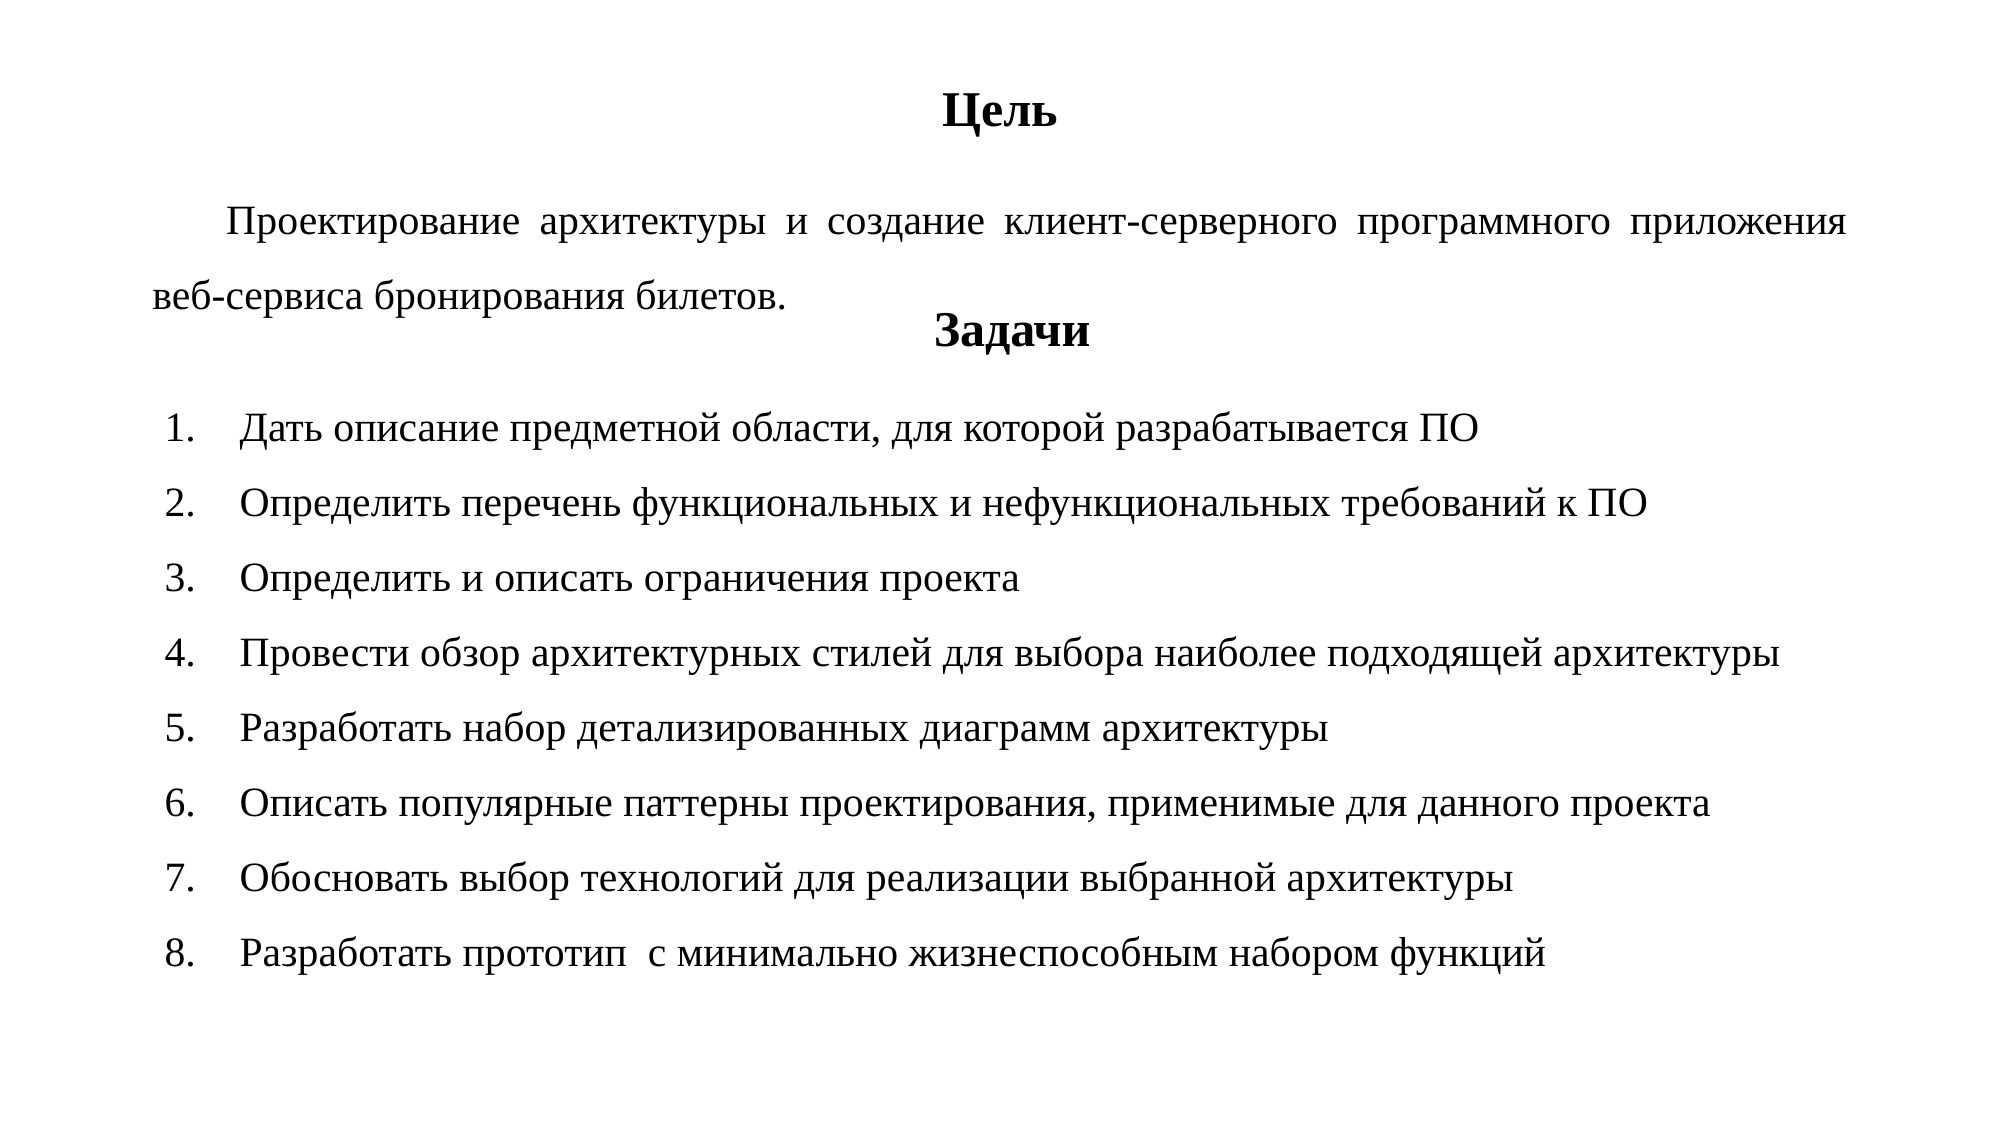

# Цель
Проектирование архитектуры и создание клиент-серверного программного приложения веб-сервиса бронирования билетов.
Задачи
Дать описание предметной области, для которой разрабатывается ПО
Определить перечень функциональных и нефункциональных требований к ПО
Определить и описать ограничения проекта
Провести обзор архитектурных стилей для выбора наиболее подходящей архитектуры
Разработать набор детализированных диаграмм архитектуры
Описать популярные паттерны проектирования, применимые для данного проекта
Обосновать выбор технологий для реализации выбранной архитектуры
Разработать прототип  с минимально жизнеспособным набором функций